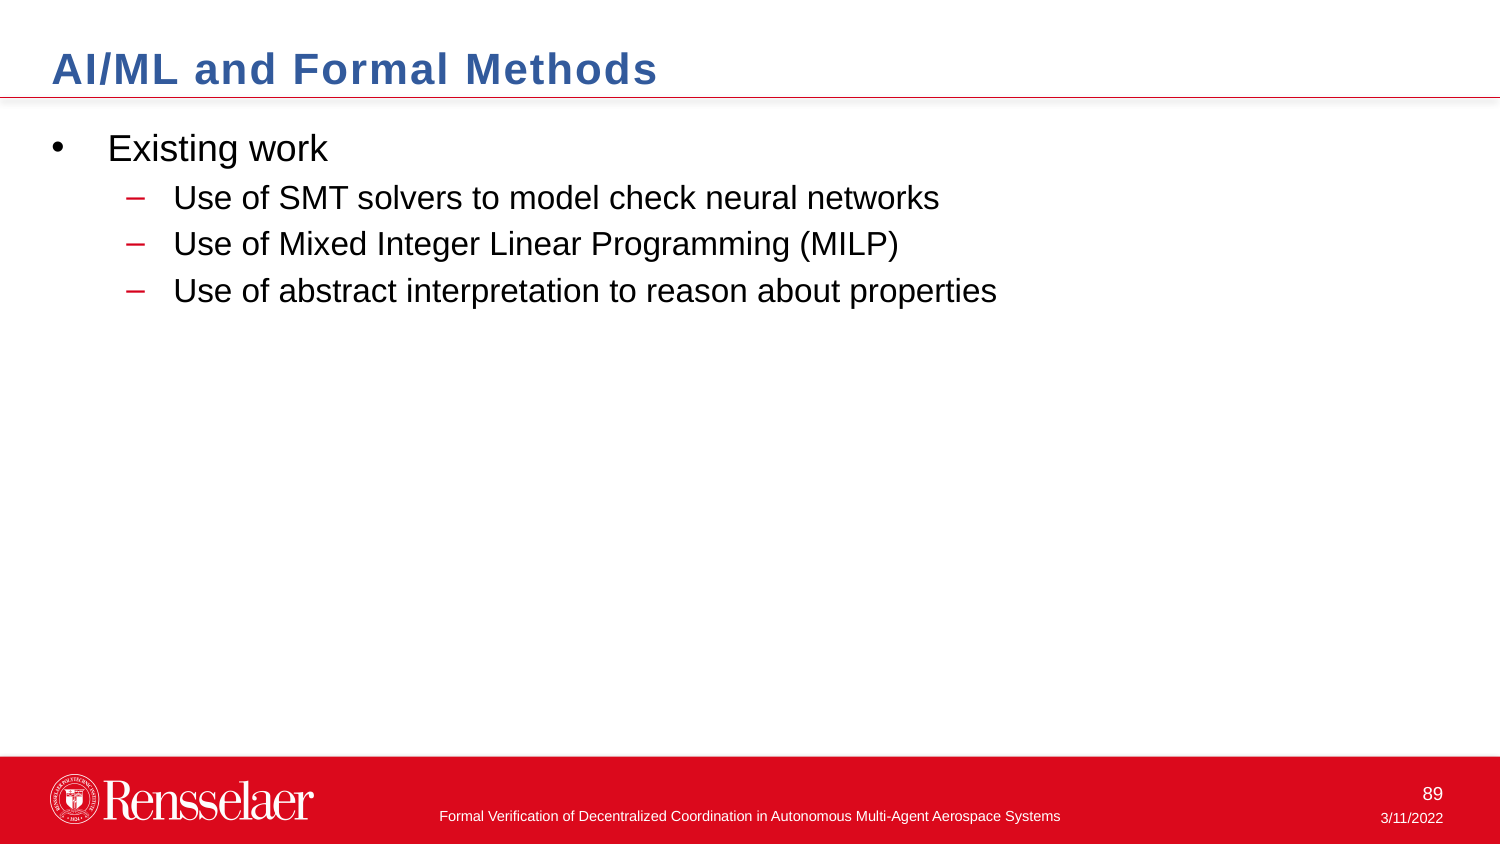

AI/ML and Formal Methods
Existing work
Use of SMT solvers to model check neural networks
Use of Mixed Integer Linear Programming (MILP)
Use of abstract interpretation to reason about properties